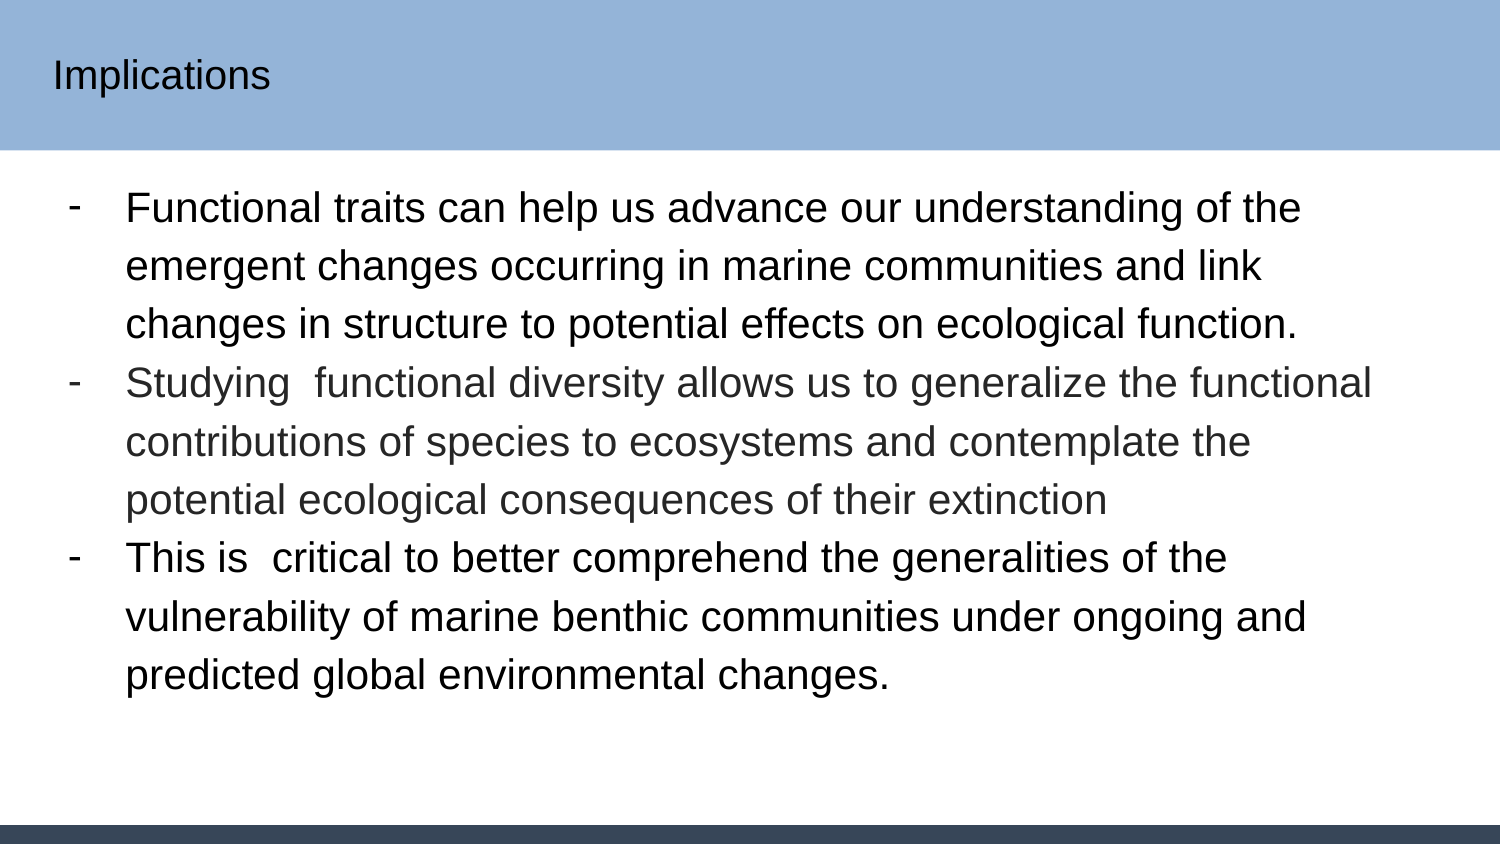

# Implications
Functional traits can help us advance our understanding of the emergent changes occurring in marine communities and link changes in structure to potential effects on ecological function.
Studying  functional diversity allows us to generalize the functional contributions of species to ecosystems and contemplate the potential ecological consequences of their extinction
This is  critical to better comprehend the generalities of the vulnerability of marine benthic communities under ongoing and predicted global environmental changes.